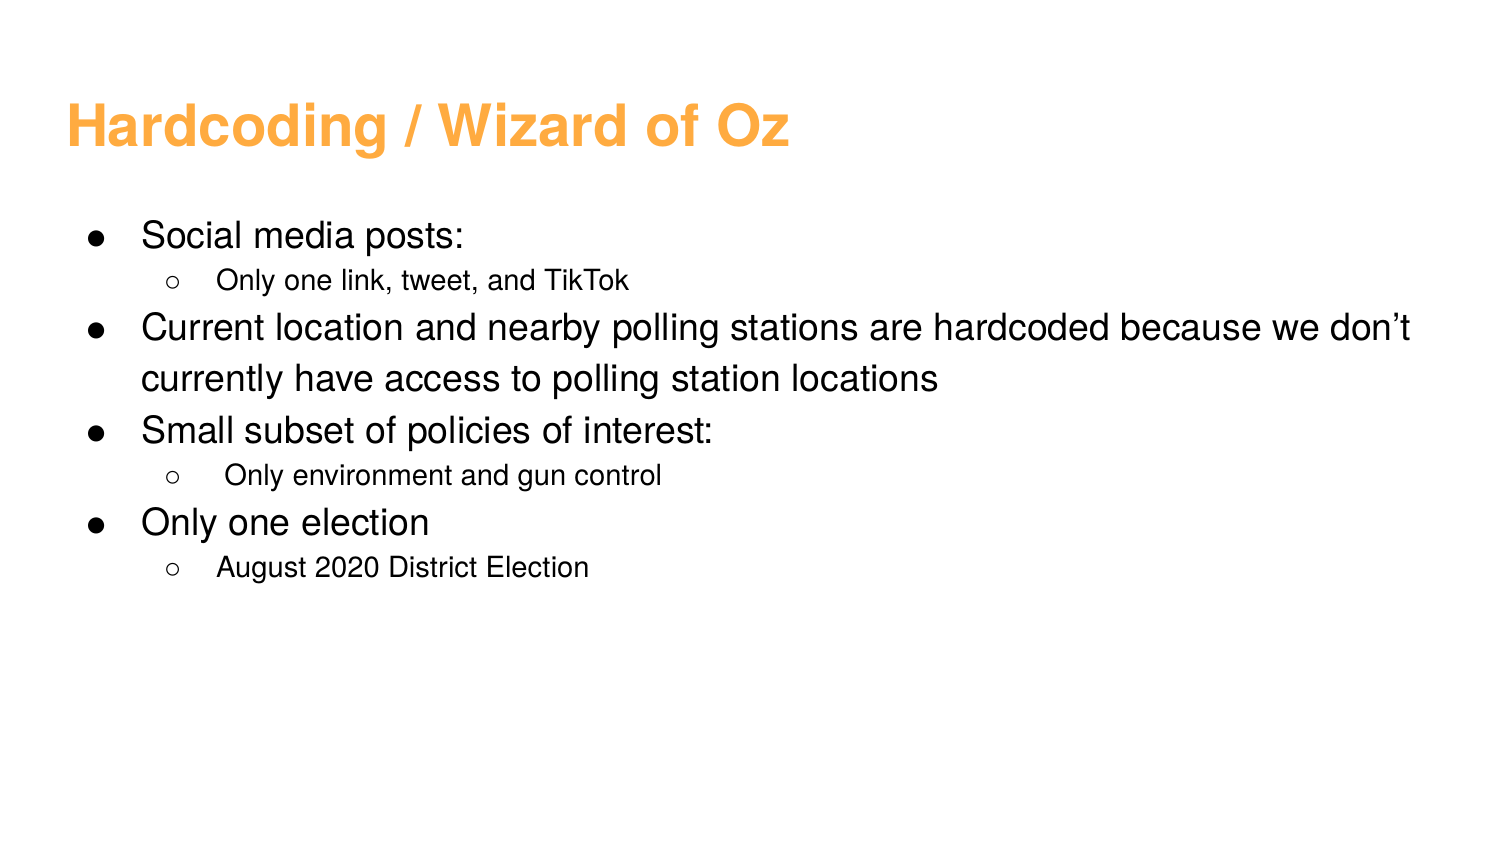

# Hardcoding / Wizard of Oz
Social media posts:
Only one link, tweet, and TikTok
Current location and nearby polling stations are hardcoded because we don’t currently have access to polling station locations
Small subset of policies of interest:
 Only environment and gun control
Only one election
August 2020 District Election